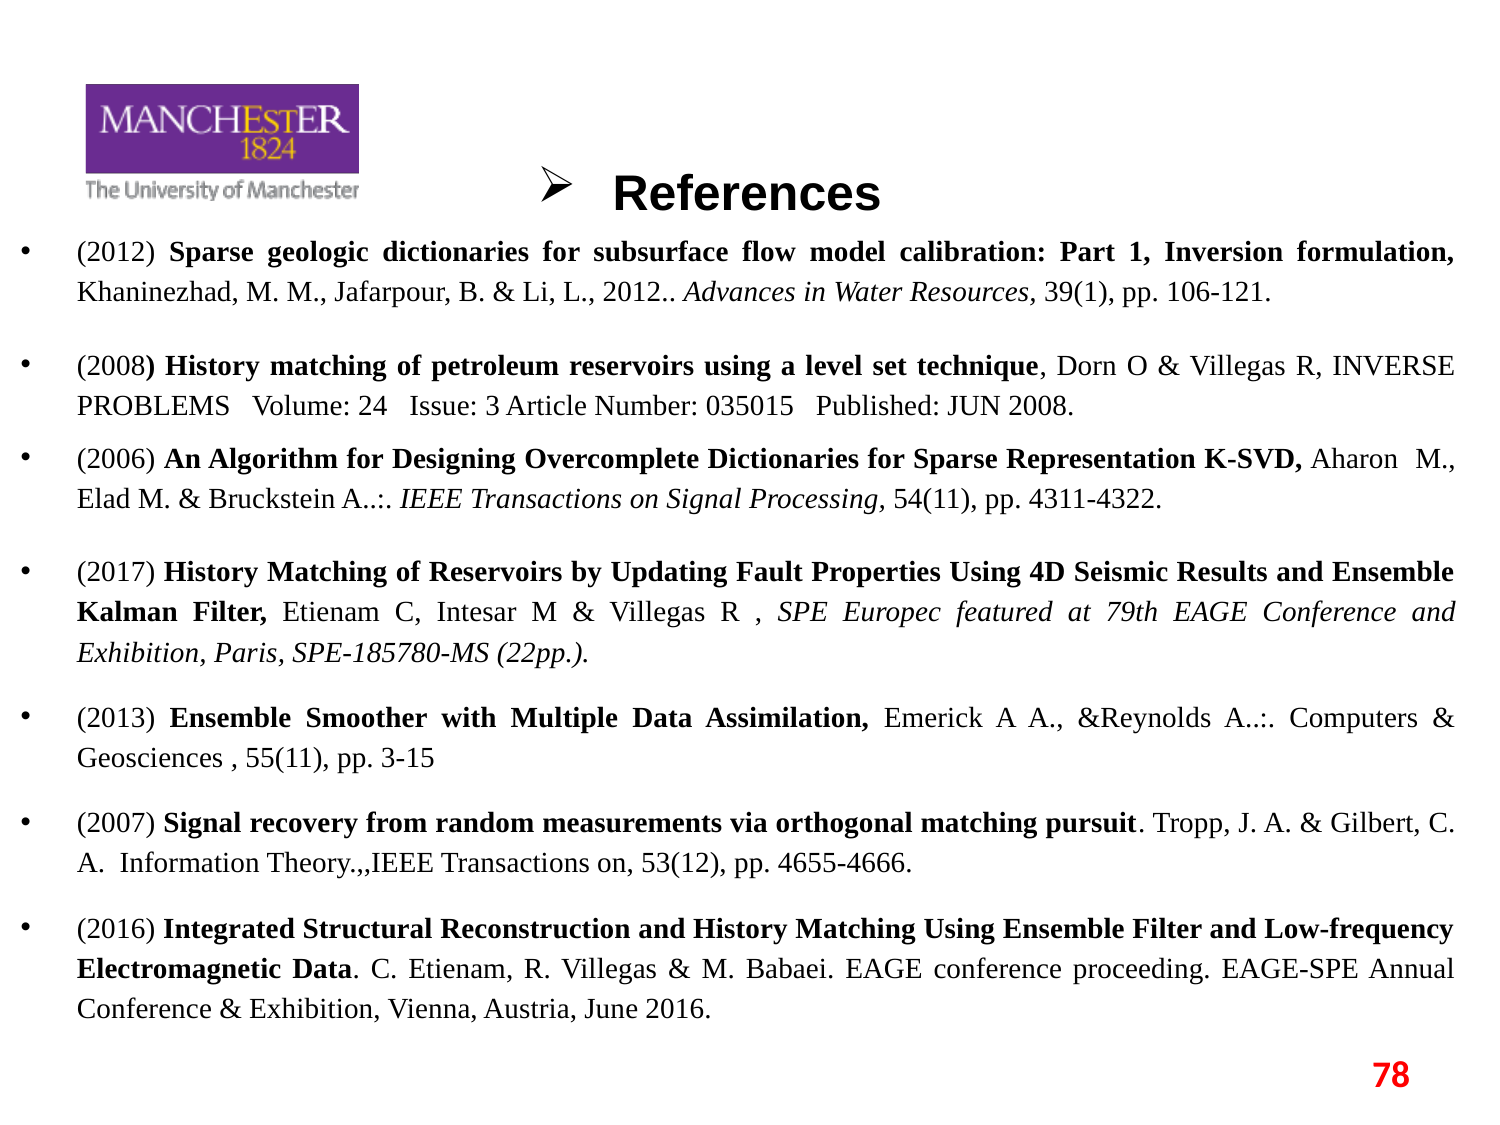

# References
(2012) Sparse geologic dictionaries for subsurface flow model calibration: Part 1, Inversion formulation, Khaninezhad, M. M., Jafarpour, B. & Li, L., 2012.. Advances in Water Resources, 39(1), pp. 106-121.
(2008) History matching of petroleum reservoirs using a level set technique, Dorn O & Villegas R, INVERSE PROBLEMS   Volume: 24   Issue: 3 Article Number: 035015   Published: JUN 2008.
(2006) An Algorithm for Designing Overcomplete Dictionaries for Sparse Representation K-SVD, Aharon  M., Elad M. & Bruckstein A..:. IEEE Transactions on Signal Processing, 54(11), pp. 4311-4322.
(2017) History Matching of Reservoirs by Updating Fault Properties Using 4D Seismic Results and Ensemble Kalman Filter, Etienam C, Intesar M & Villegas R , SPE Europec featured at 79th EAGE Conference and Exhibition, Paris, SPE-185780-MS (22pp.).
(2013) Ensemble Smoother with Multiple Data Assimilation, Emerick A A., &Reynolds A..:. Computers & Geosciences , 55(11), pp. 3-15
(2007) Signal recovery from random measurements via orthogonal matching pursuit. Tropp, J. A. & Gilbert, C. A.  Information Theory.,,IEEE Transactions on, 53(12), pp. 4655-4666.
(2016) Integrated Structural Reconstruction and History Matching Using Ensemble Filter and Low-frequency Electromagnetic Data. C. Etienam, R. Villegas & M. Babaei. EAGE conference proceeding. EAGE-SPE Annual Conference & Exhibition, Vienna, Austria, June 2016.

78